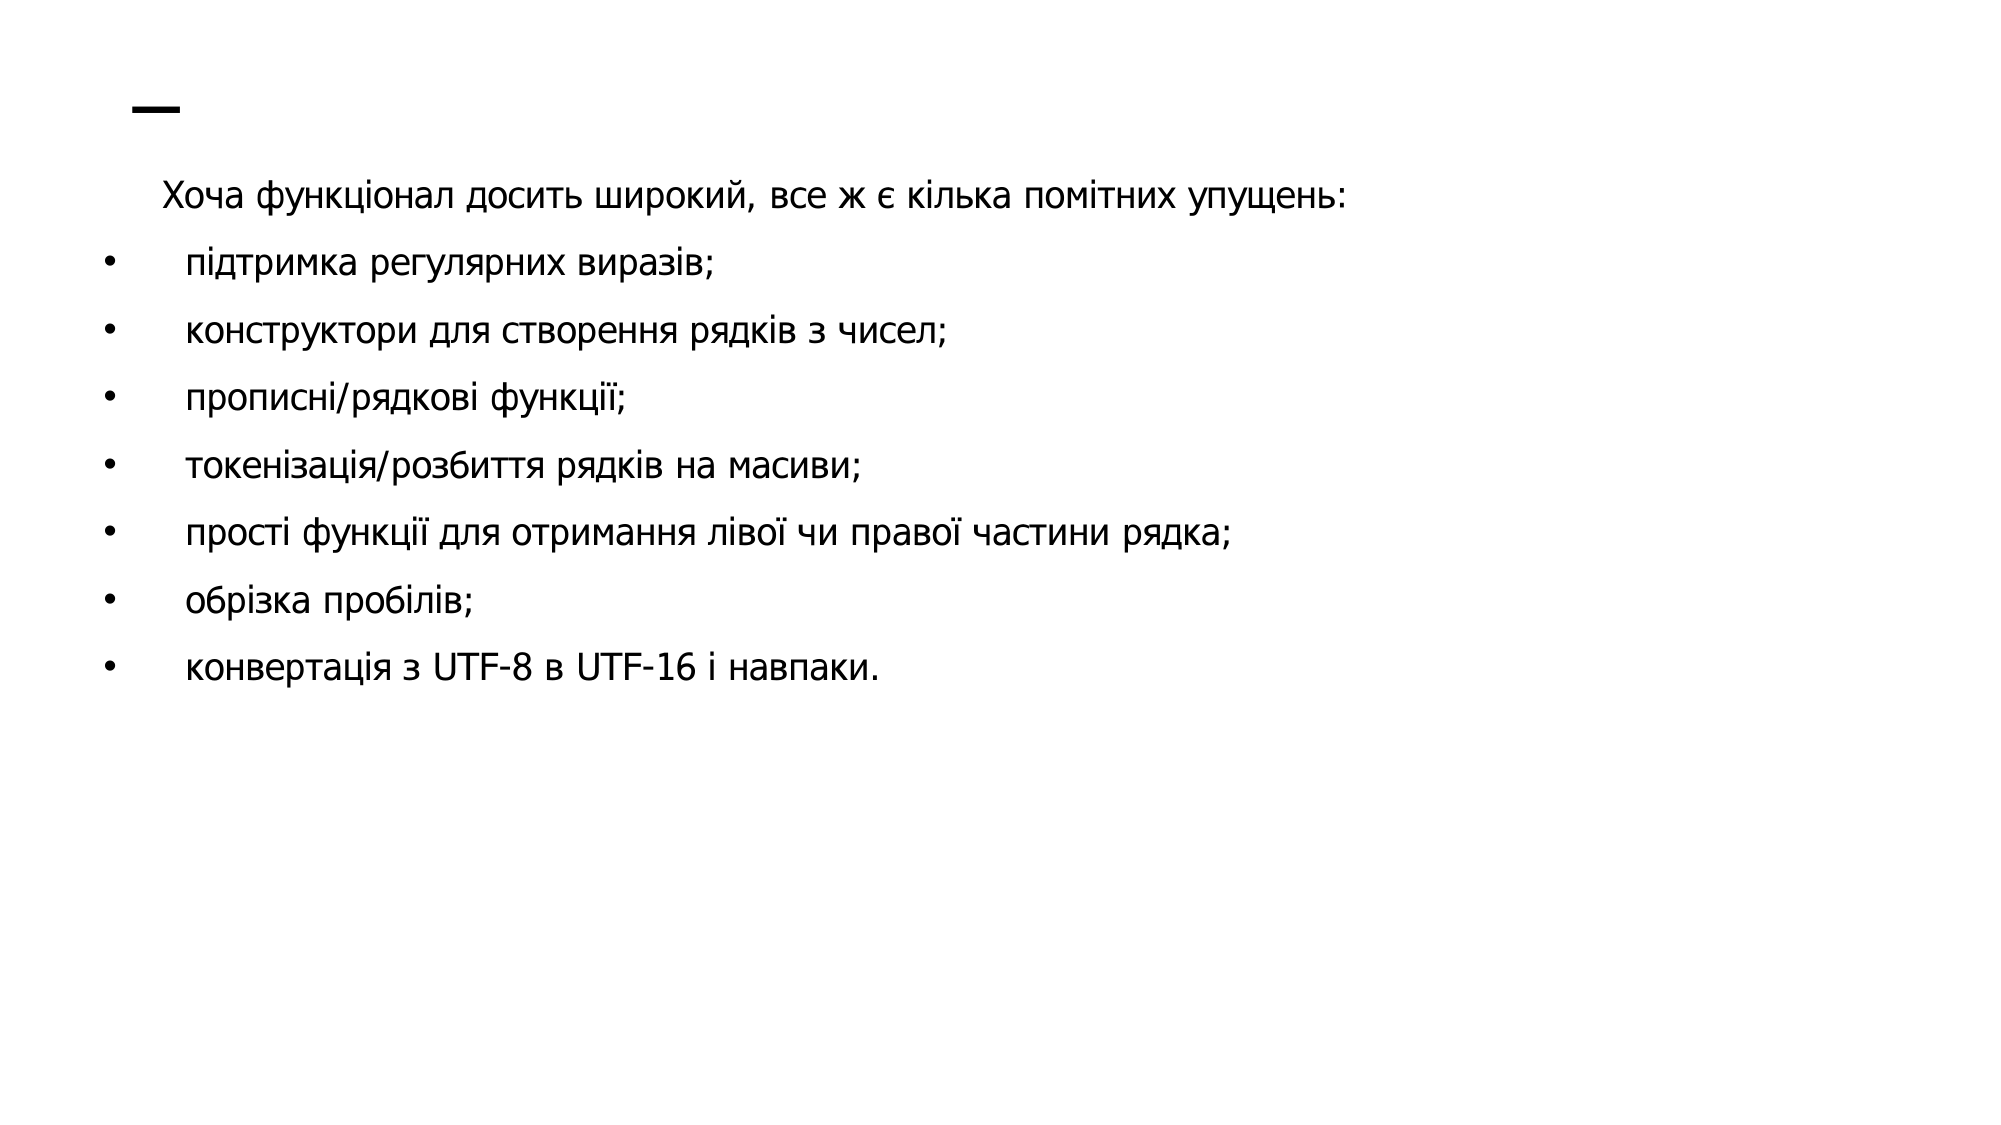

# _
Хоча функціонал досить широкий, все ж є кілька помітних упущень:
   підтримка регулярних виразів;
   конструктори для створення рядків з чисел;
   прописні/рядкові функції;
   токенізація/розбиття рядків на масиви;
   прості функції для отримання лівої чи правої частини рядка;
   обрізка пробілів;
   конвертація з UTF-8 в UTF-16 і навпаки.